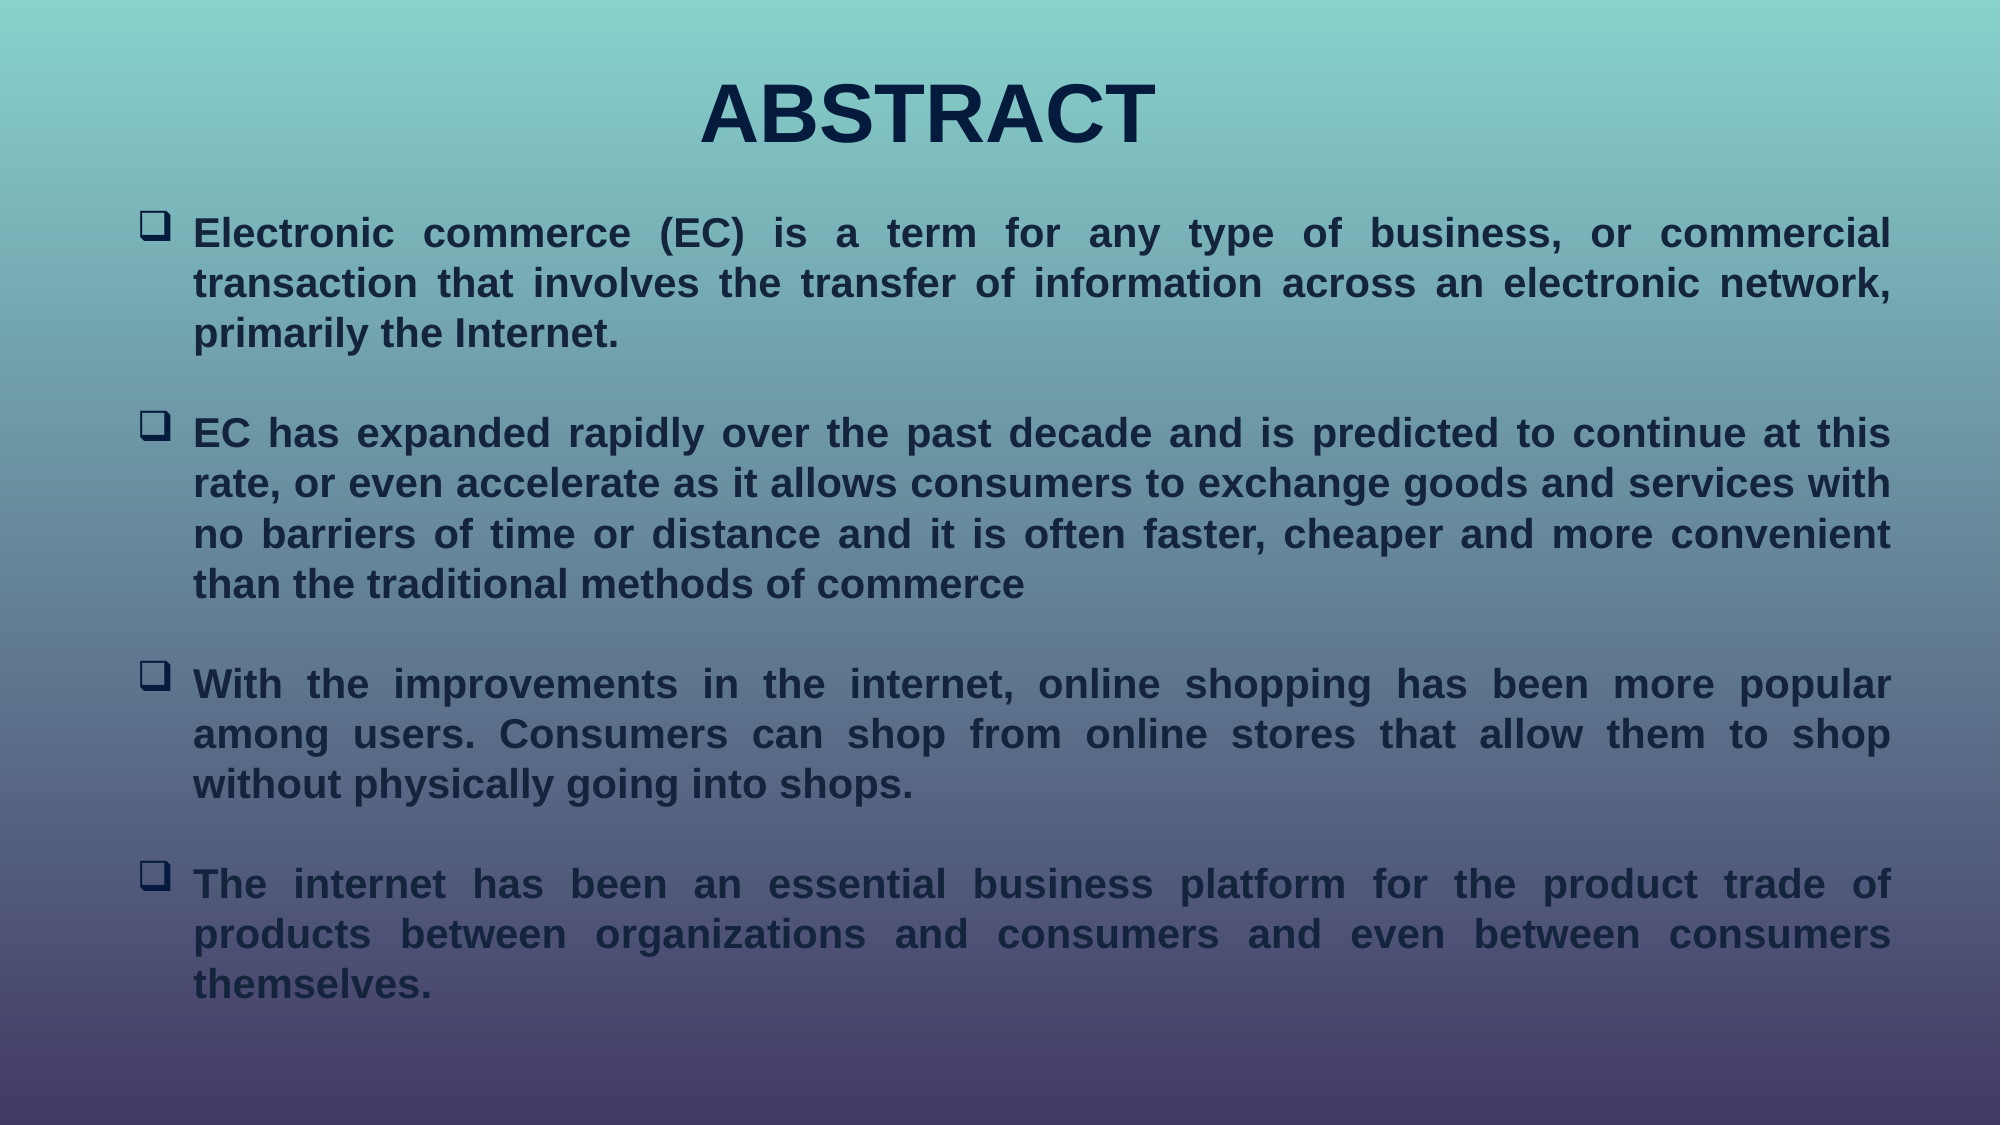

# ABSTRACT
Electronic commerce (EC) is a term for any type of business, or commercial transaction that involves the transfer of information across an electronic network, primarily the Internet.

EC has expanded rapidly over the past decade and is predicted to continue at this rate, or even accelerate as it allows consumers to exchange goods and services with no barriers of time or distance and it is often faster, cheaper and more convenient than the traditional methods of commerce

With the improvements in the internet, online shopping has been more popular among users. Consumers can shop from online stores that allow them to shop without physically going into shops.

The internet has been an essential business platform for the product trade of products between organizations and consumers and even between consumers themselves.